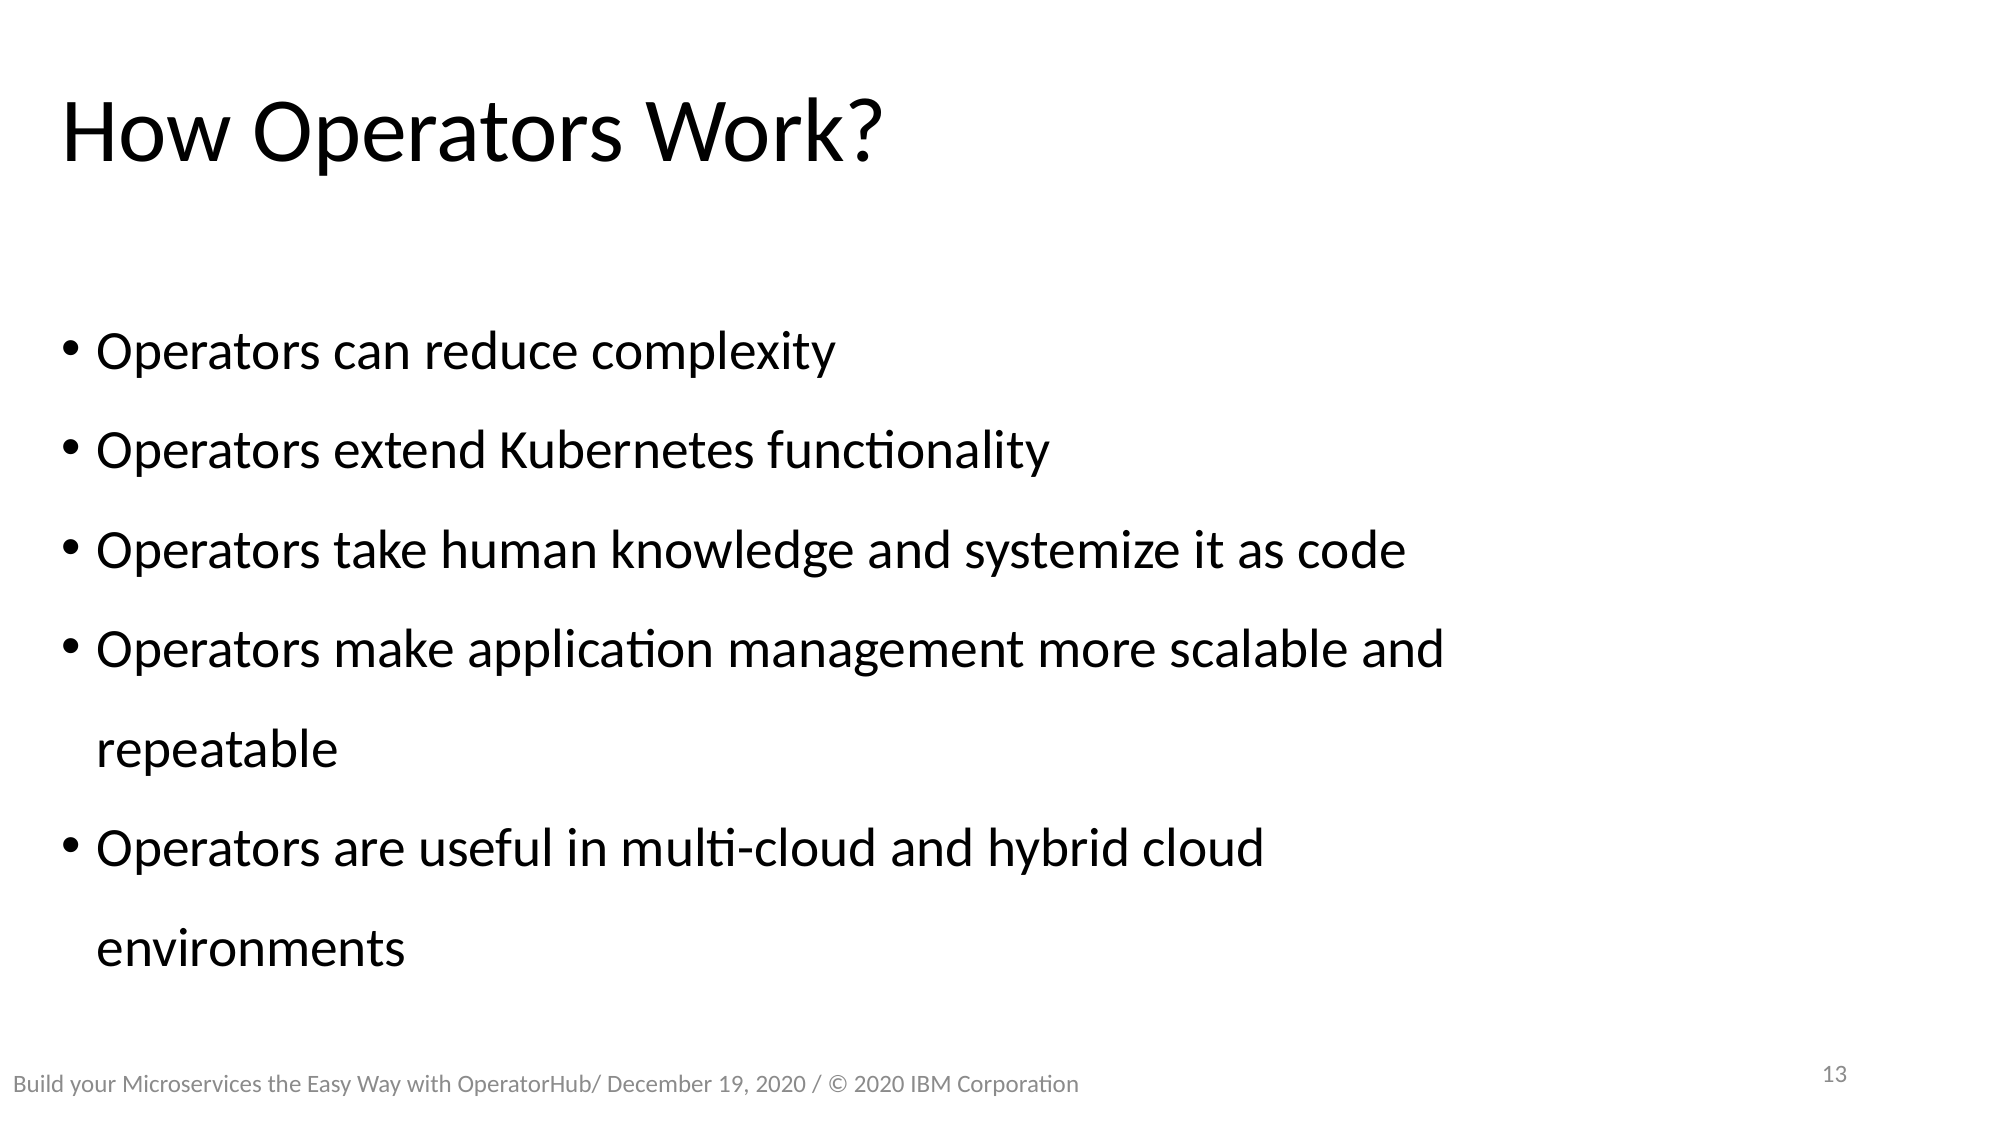

# How Operators Work?
Operators can reduce complexity
Operators extend Kubernetes functionality
Operators take human knowledge and systemize it as code
Operators make application management more scalable and repeatable
Operators are useful in multi-cloud and hybrid cloud environments

Build your Microservices the Easy Way with OperatorHub/ December 19, 2020 / © 2020 IBM Corporation
13